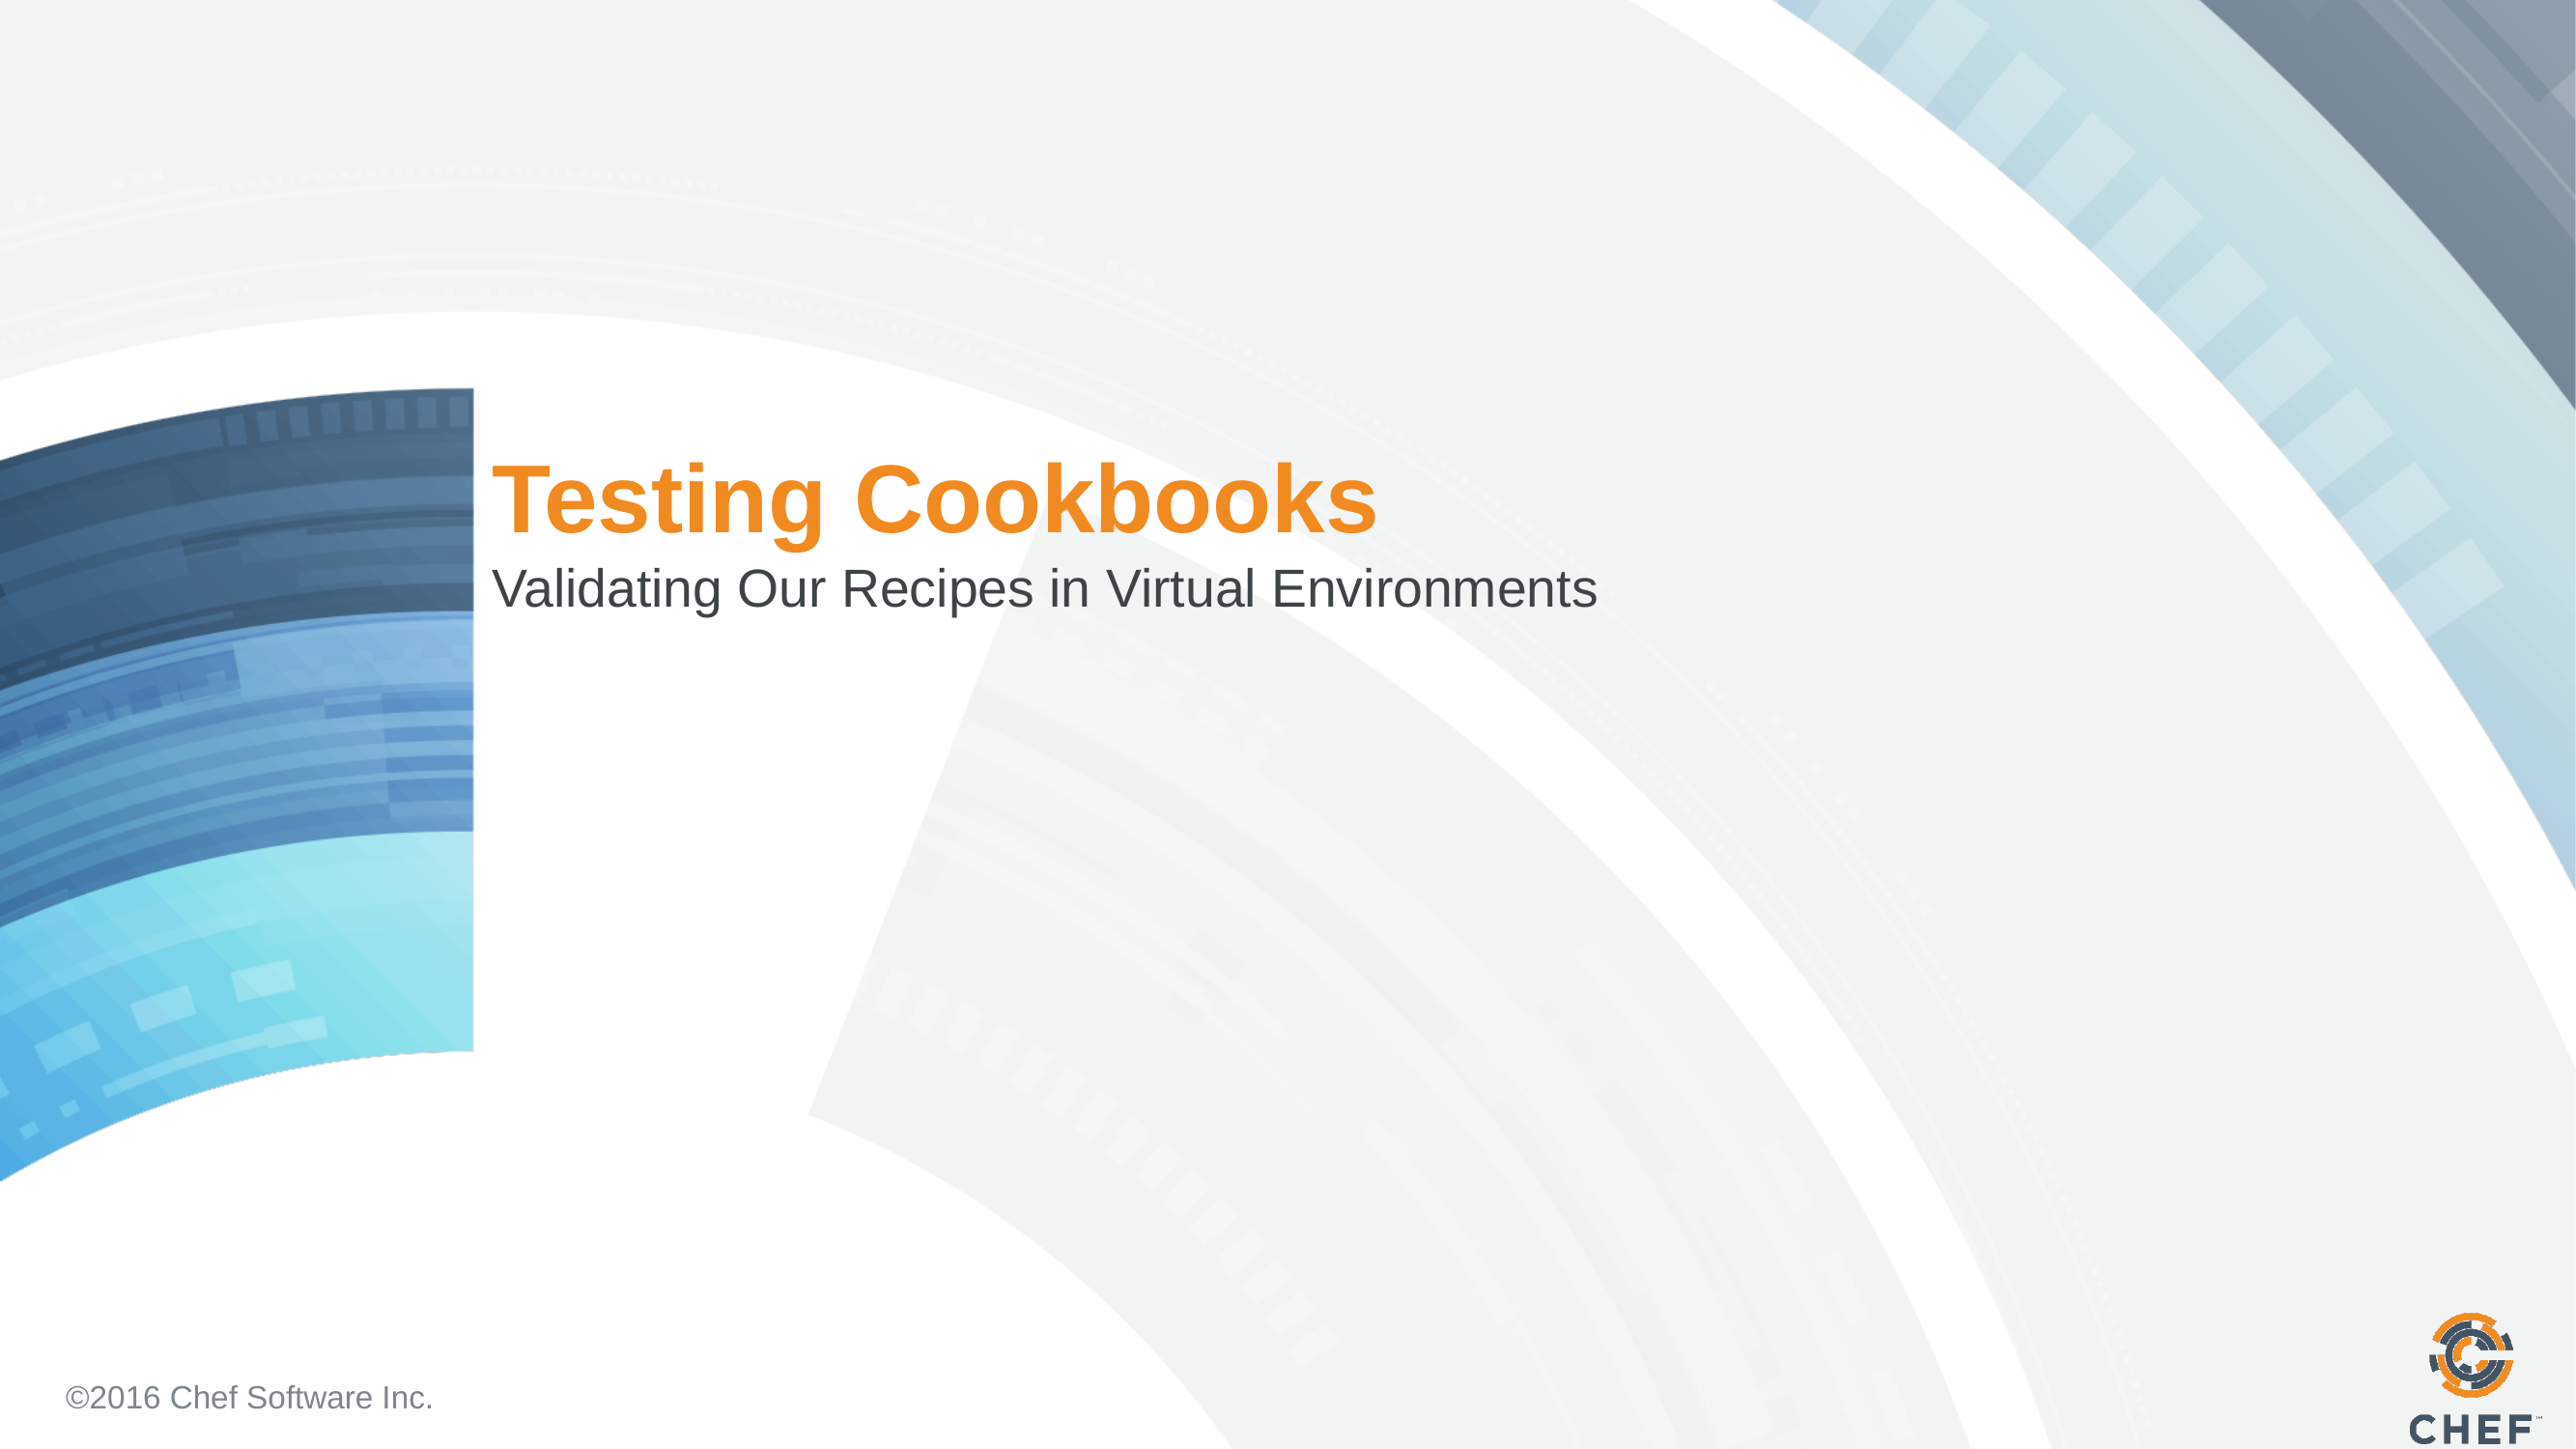

# Testing Cookbooks
Validating Our Recipes in Virtual Environments
©2016 Chef Software Inc.